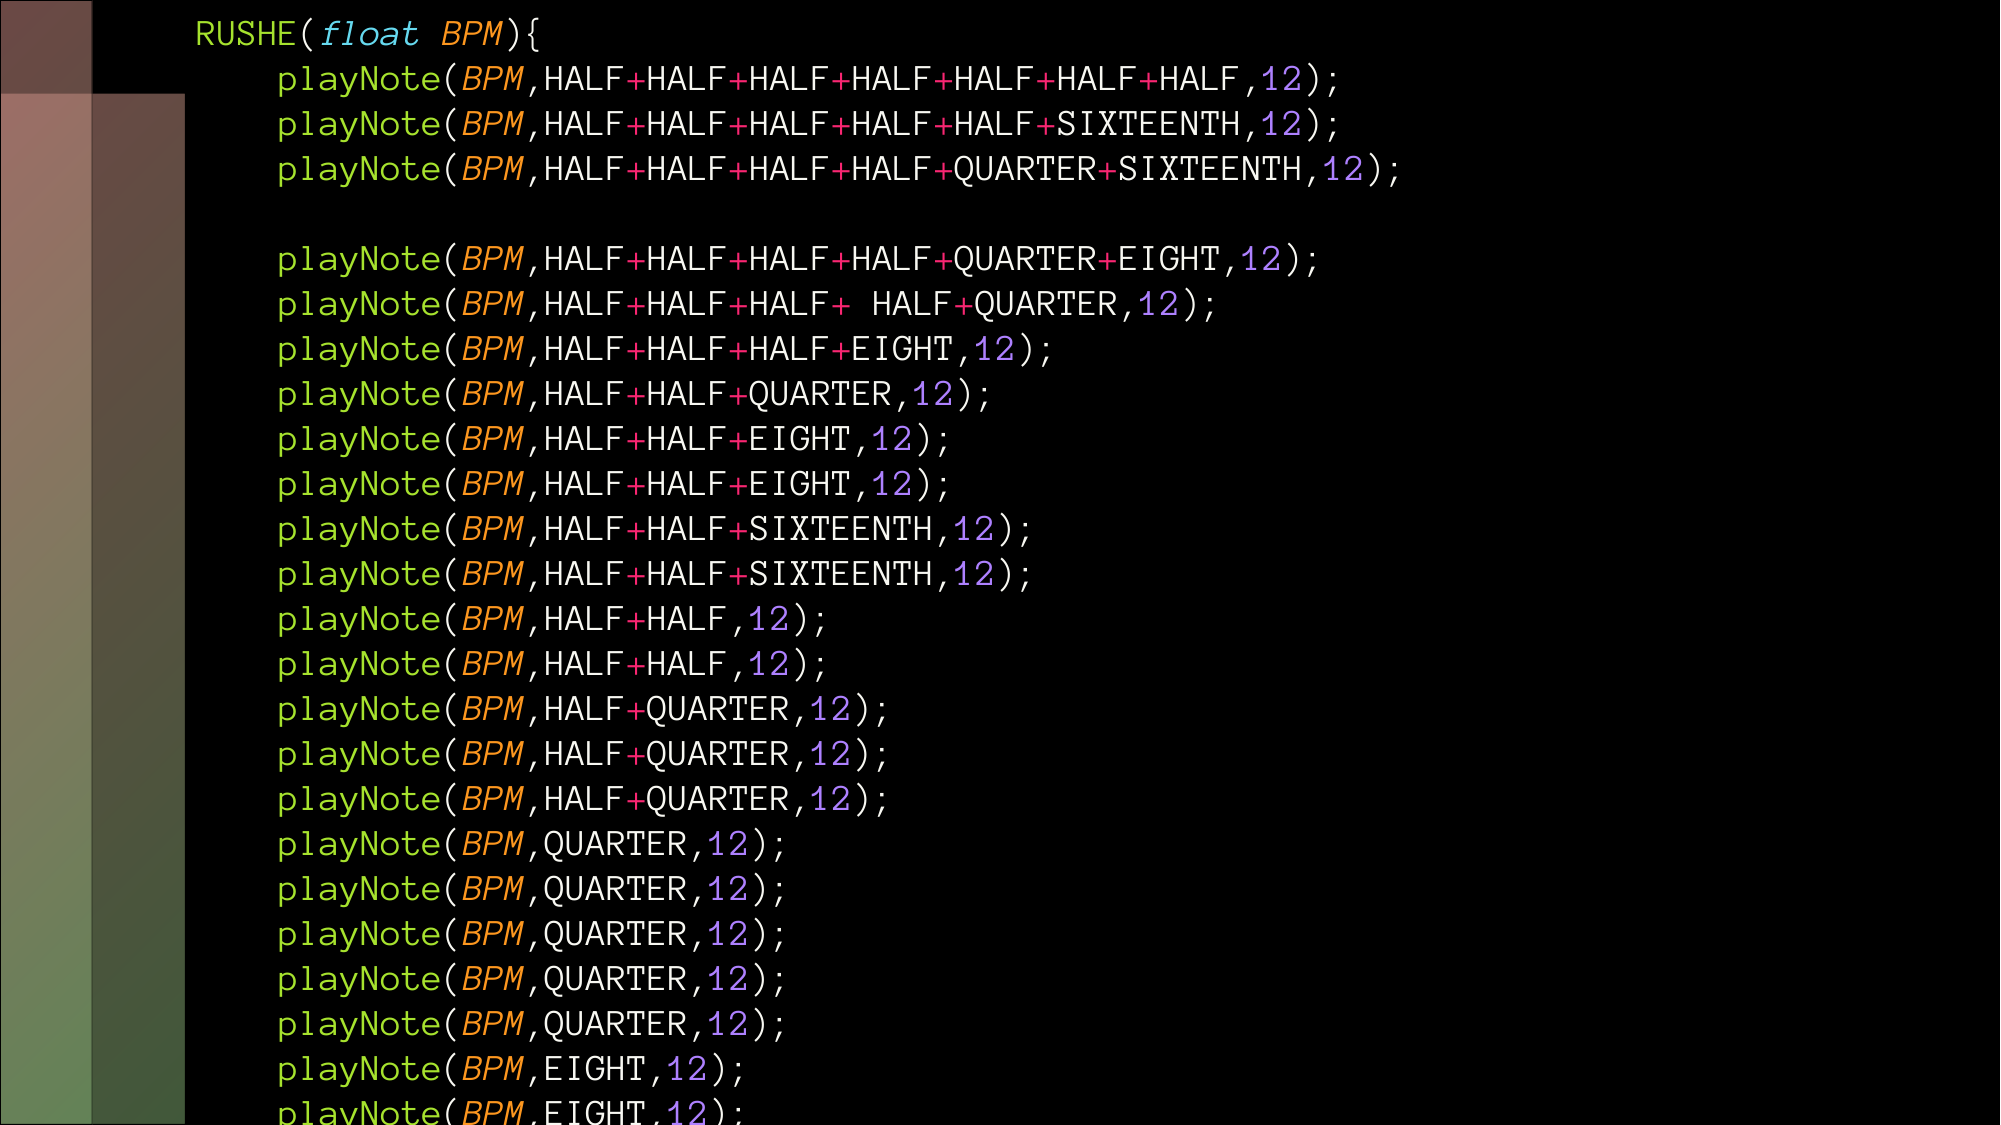

RUSHE(float BPM){
    playNote(BPM,HALF+HALF+HALF+HALF+HALF+HALF+HALF,12);
    playNote(BPM,HALF+HALF+HALF+HALF+HALF+SIXTEENTH,12);
    playNote(BPM,HALF+HALF+HALF+HALF+QUARTER+SIXTEENTH,12);

    playNote(BPM,HALF+HALF+HALF+HALF+QUARTER+EIGHT,12);
    playNote(BPM,HALF+HALF+HALF+ HALF+QUARTER,12);
    playNote(BPM,HALF+HALF+HALF+EIGHT,12);
    playNote(BPM,HALF+HALF+QUARTER,12);
    playNote(BPM,HALF+HALF+EIGHT,12);
    playNote(BPM,HALF+HALF+EIGHT,12);
    playNote(BPM,HALF+HALF+SIXTEENTH,12);
    playNote(BPM,HALF+HALF+SIXTEENTH,12);
    playNote(BPM,HALF+HALF,12);
    playNote(BPM,HALF+HALF,12);
    playNote(BPM,HALF+QUARTER,12);
    playNote(BPM,HALF+QUARTER,12);
    playNote(BPM,HALF+QUARTER,12);
    playNote(BPM,QUARTER,12);
    playNote(BPM,QUARTER,12);
    playNote(BPM,QUARTER,12);
    playNote(BPM,QUARTER,12);
    playNote(BPM,QUARTER,12);
    playNote(BPM,EIGHT,12);
    playNote(BPM,EIGHT,12);